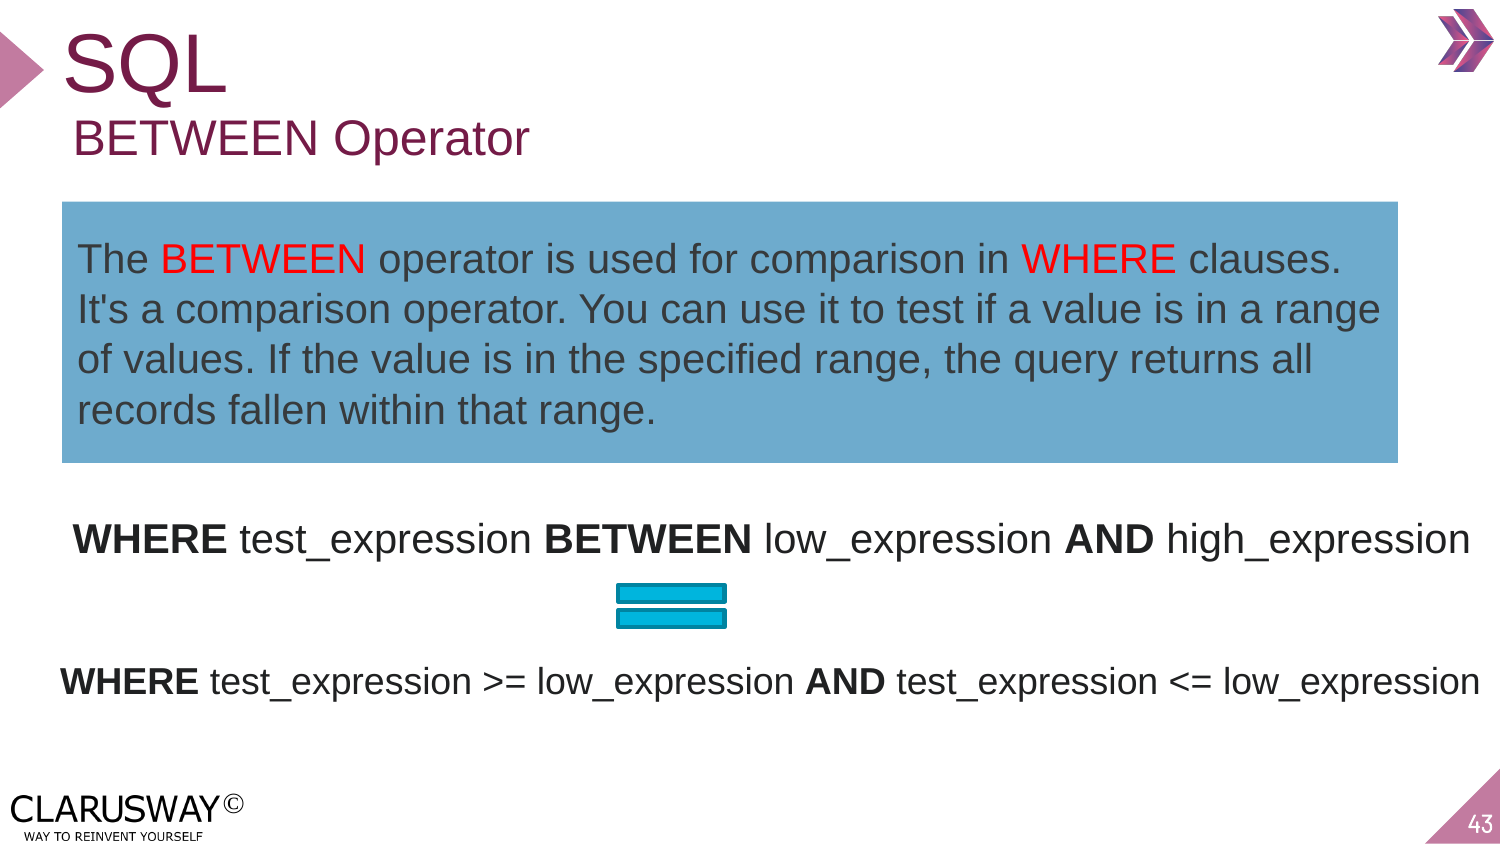

# SQL
BETWEEN Operator
The BETWEEN operator is used for comparison in WHERE clauses. It's a comparison operator. You can use it to test if a value is in a range of values. If the value is in the specified range, the query returns all records fallen within that range.
WHERE test_expression BETWEEN low_expression AND high_expression

WHERE test_expression >= low_expression AND test_expression <= low_expression
43